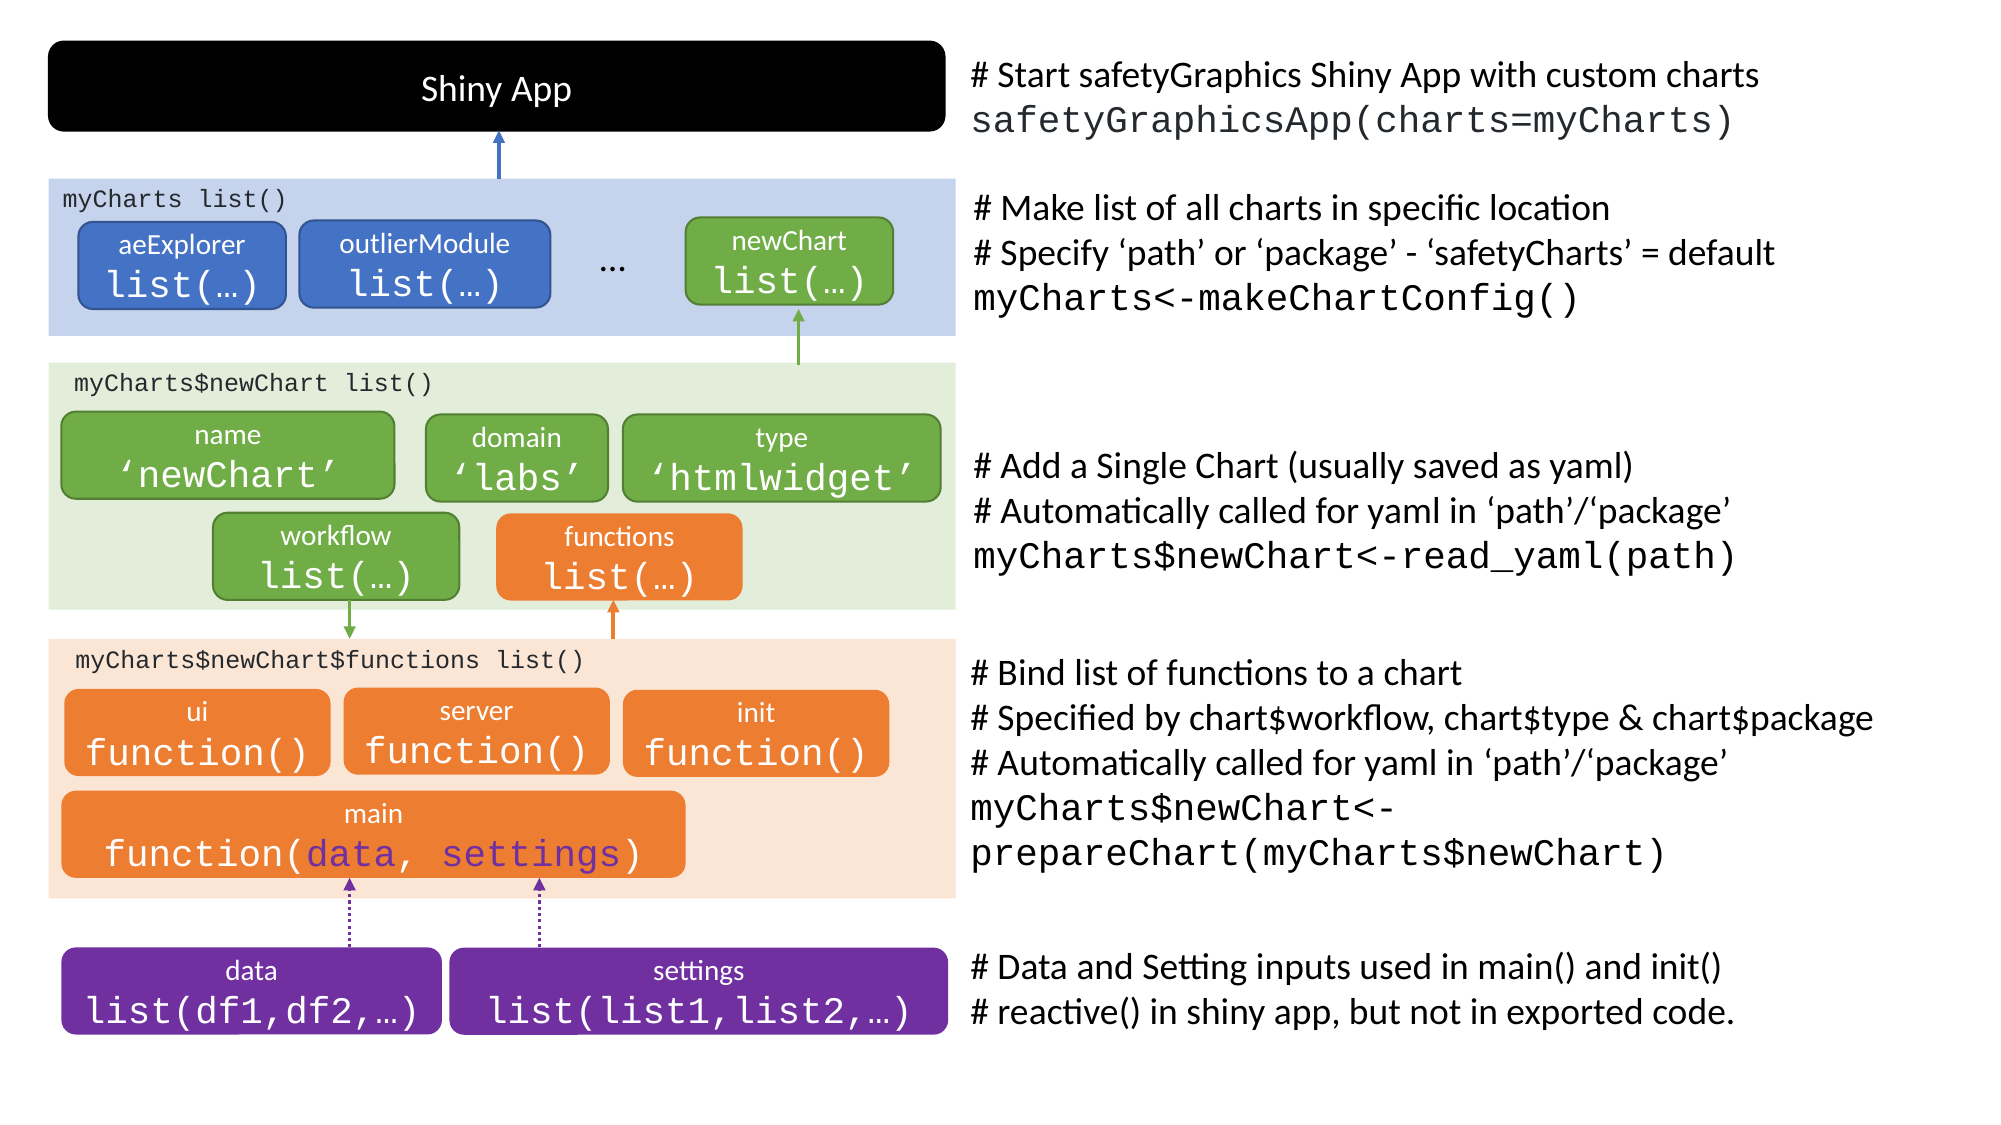

Shiny App
# Start safetyGraphics Shiny App with custom charts
safetyGraphicsApp(charts=myCharts)
myCharts list()
# Make list of all charts in specific location
# Specify ‘path’ or ‘package’ - ‘safetyCharts’ = default
myCharts<-makeChartConfig()

newChart
list(…)
outlierModule
list(…)
aeExplorer
list(…)
…
myCharts$newChart list()

name
‘newChart’
domain
‘labs’
type
‘htmlwidget’
# Add a Single Chart (usually saved as yaml)
# Automatically called for yaml in ‘path’/‘package’
myCharts$newChart<-read_yaml(path)
workflow
list(…)
functions
list(…)
myCharts$newChart$functions list()

# Bind list of functions to a chart
# Specified by chart$workflow, chart$type & chart$package
# Automatically called for yaml in ‘path’/‘package’
myCharts$newChart<-prepareChart(myCharts$newChart)
server
function()
ui
function()
init
function()
main
function(data, settings)
# Data and Setting inputs used in main() and init()
# reactive() in shiny app, but not in exported code.
data
list(df1,df2,…)
settings
list(list1,list2,…)